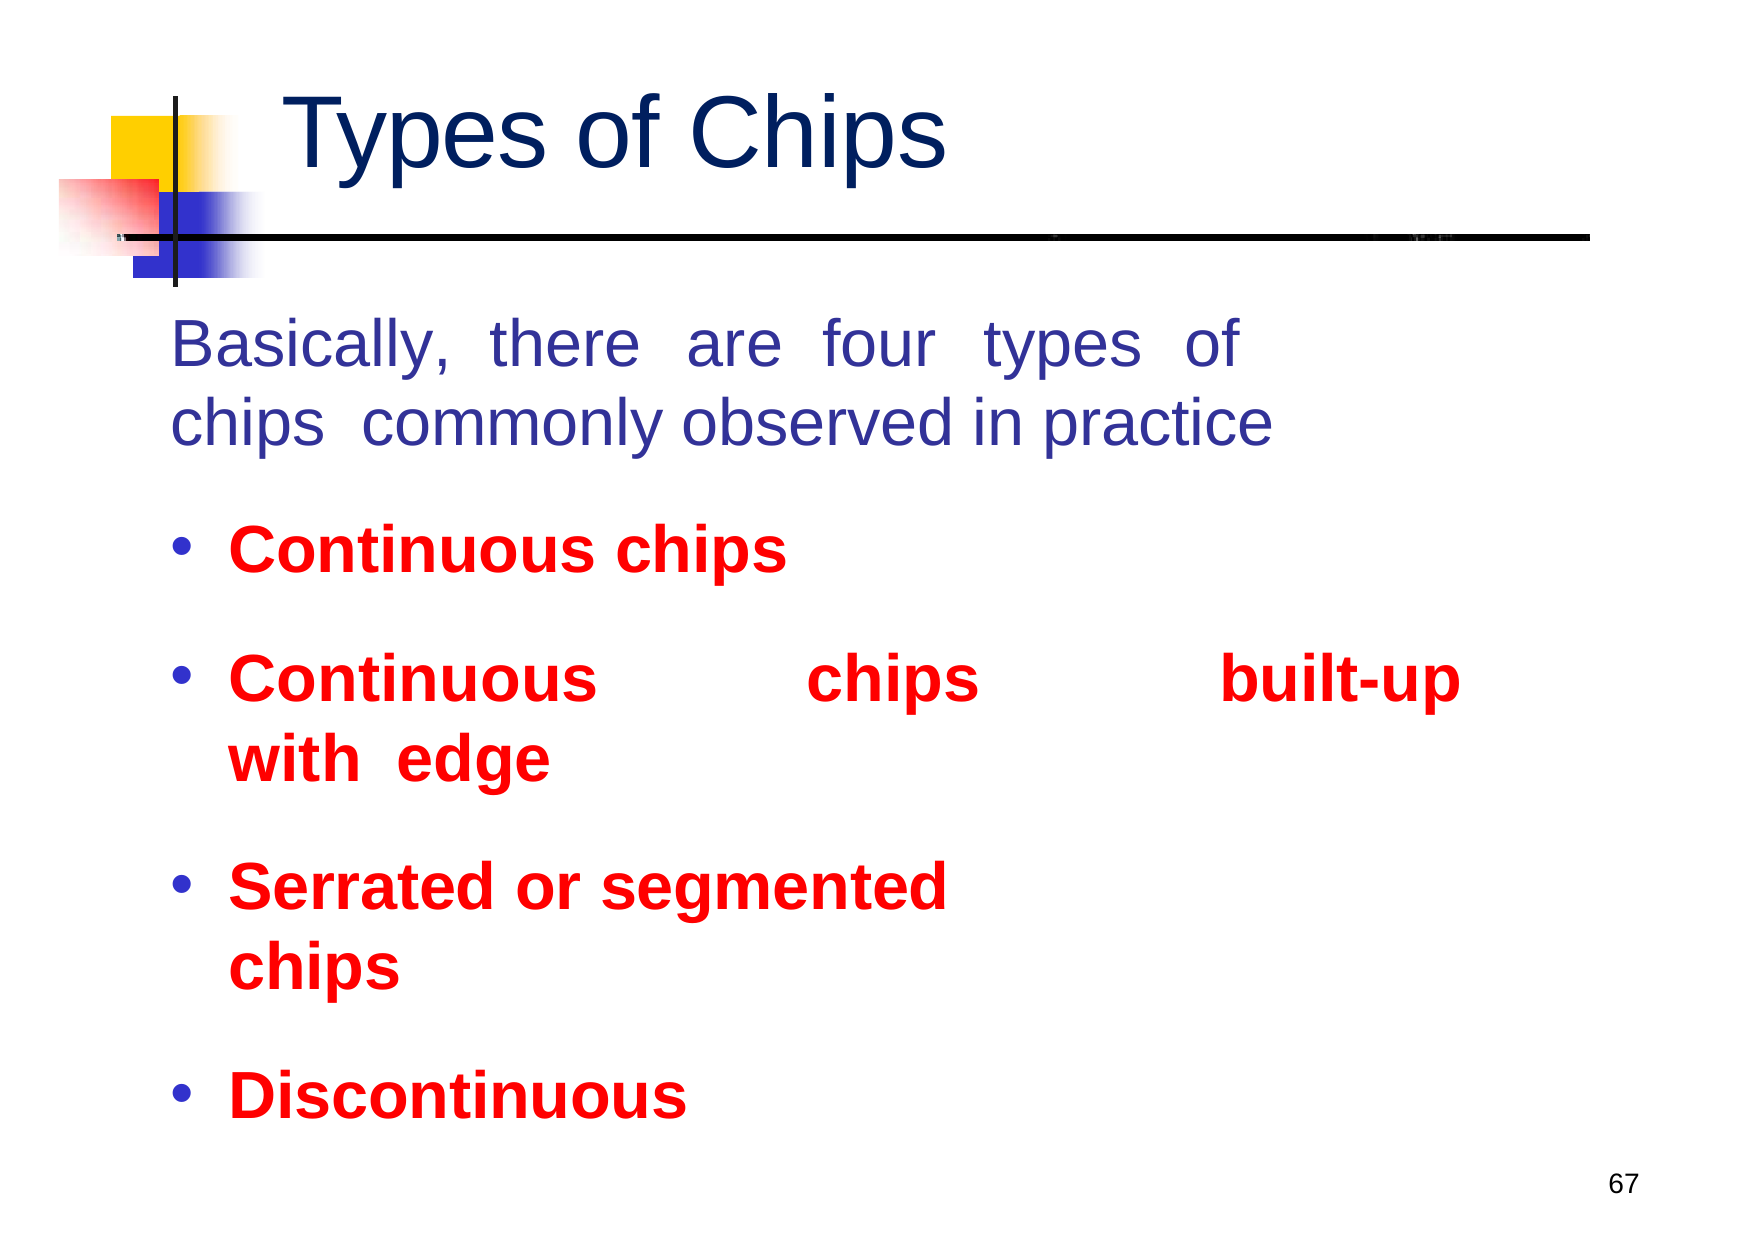

# Types of Chips

Basically,	there	are	four	types	of	chips  commonly observed in practice
Continuous chips
Continuous	chips	with  edge
Serrated or segmented chips
Discontinuous
built-up
67